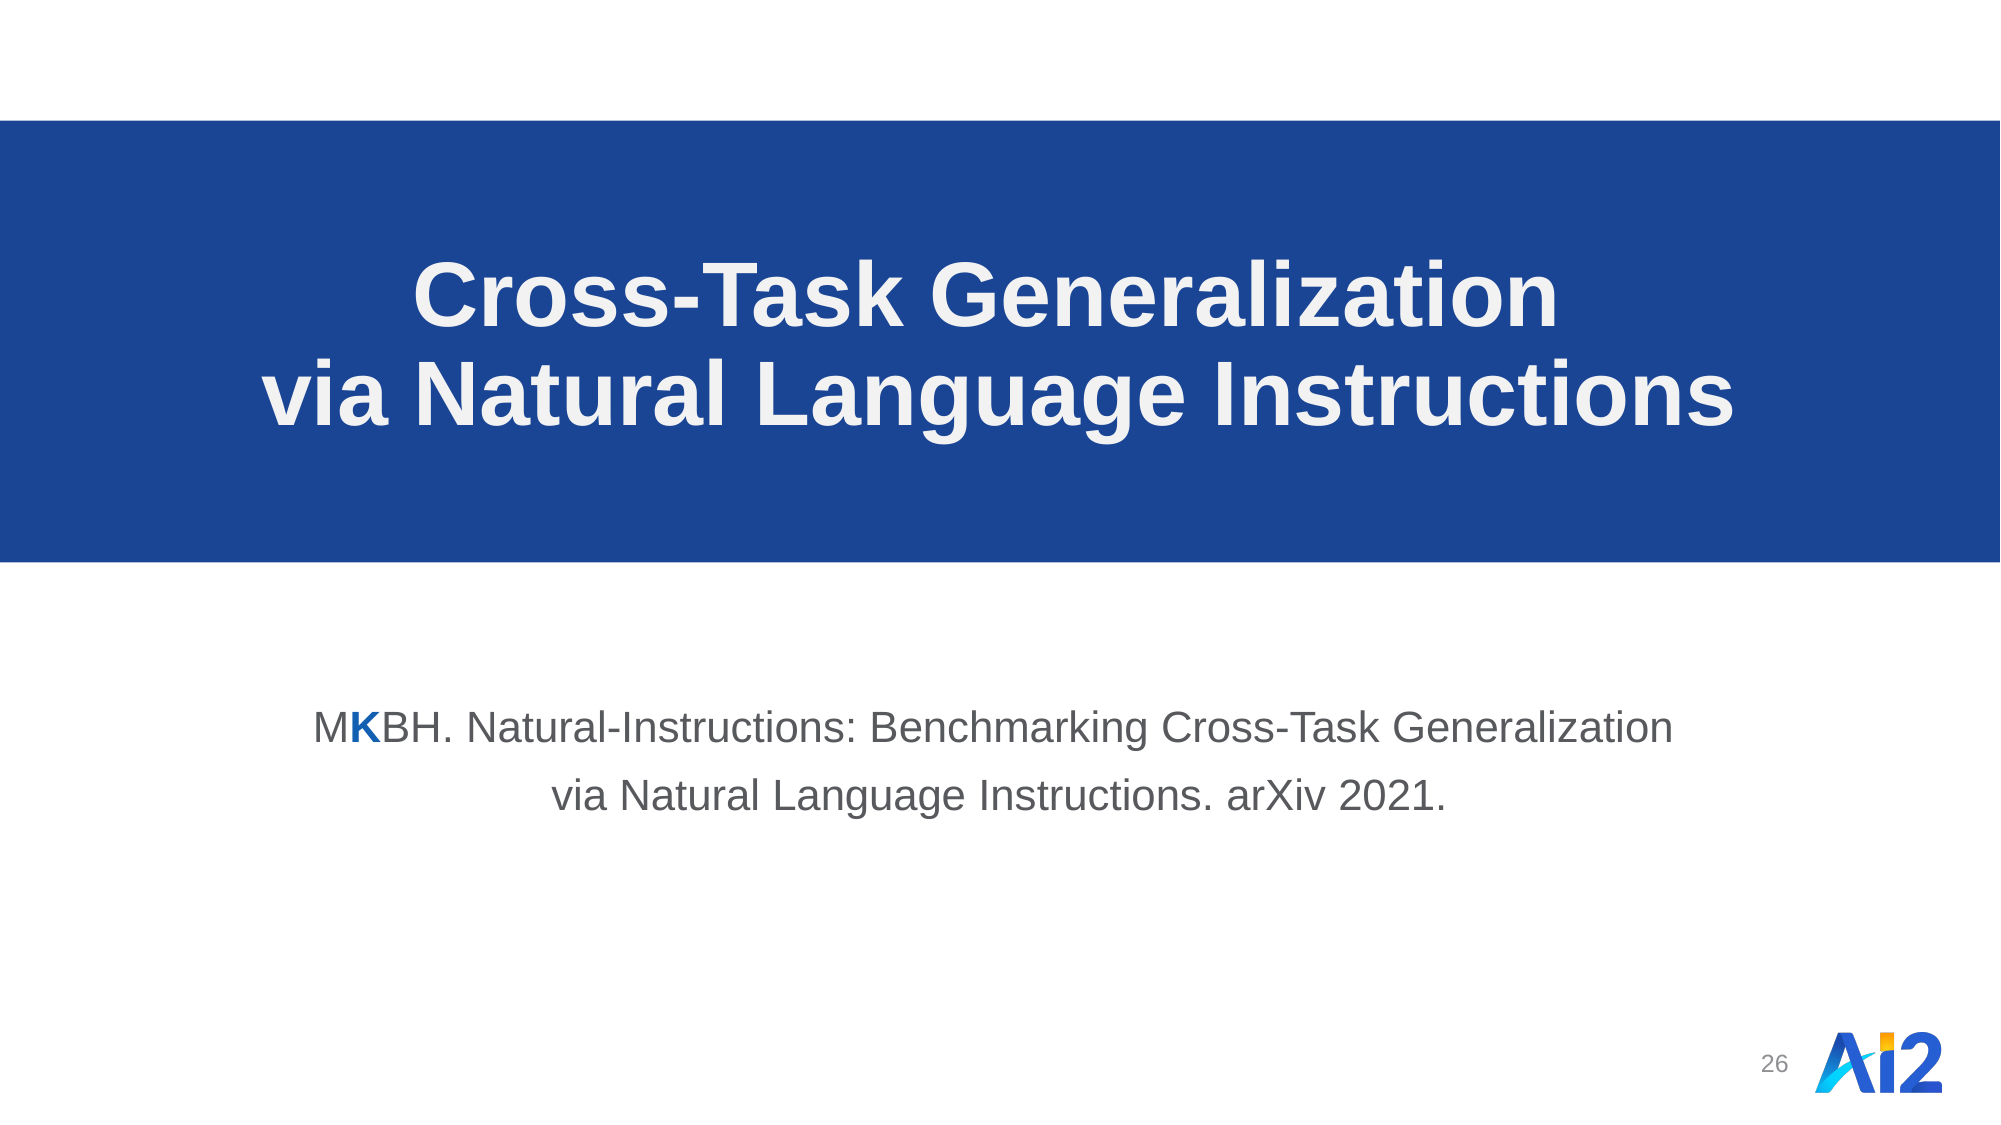

# Cross-Task Generalization via Natural Language Instructions
MKBH. Natural-Instructions: Benchmarking Cross-Task Generalization
via Natural Language Instructions. arXiv 2021.
26